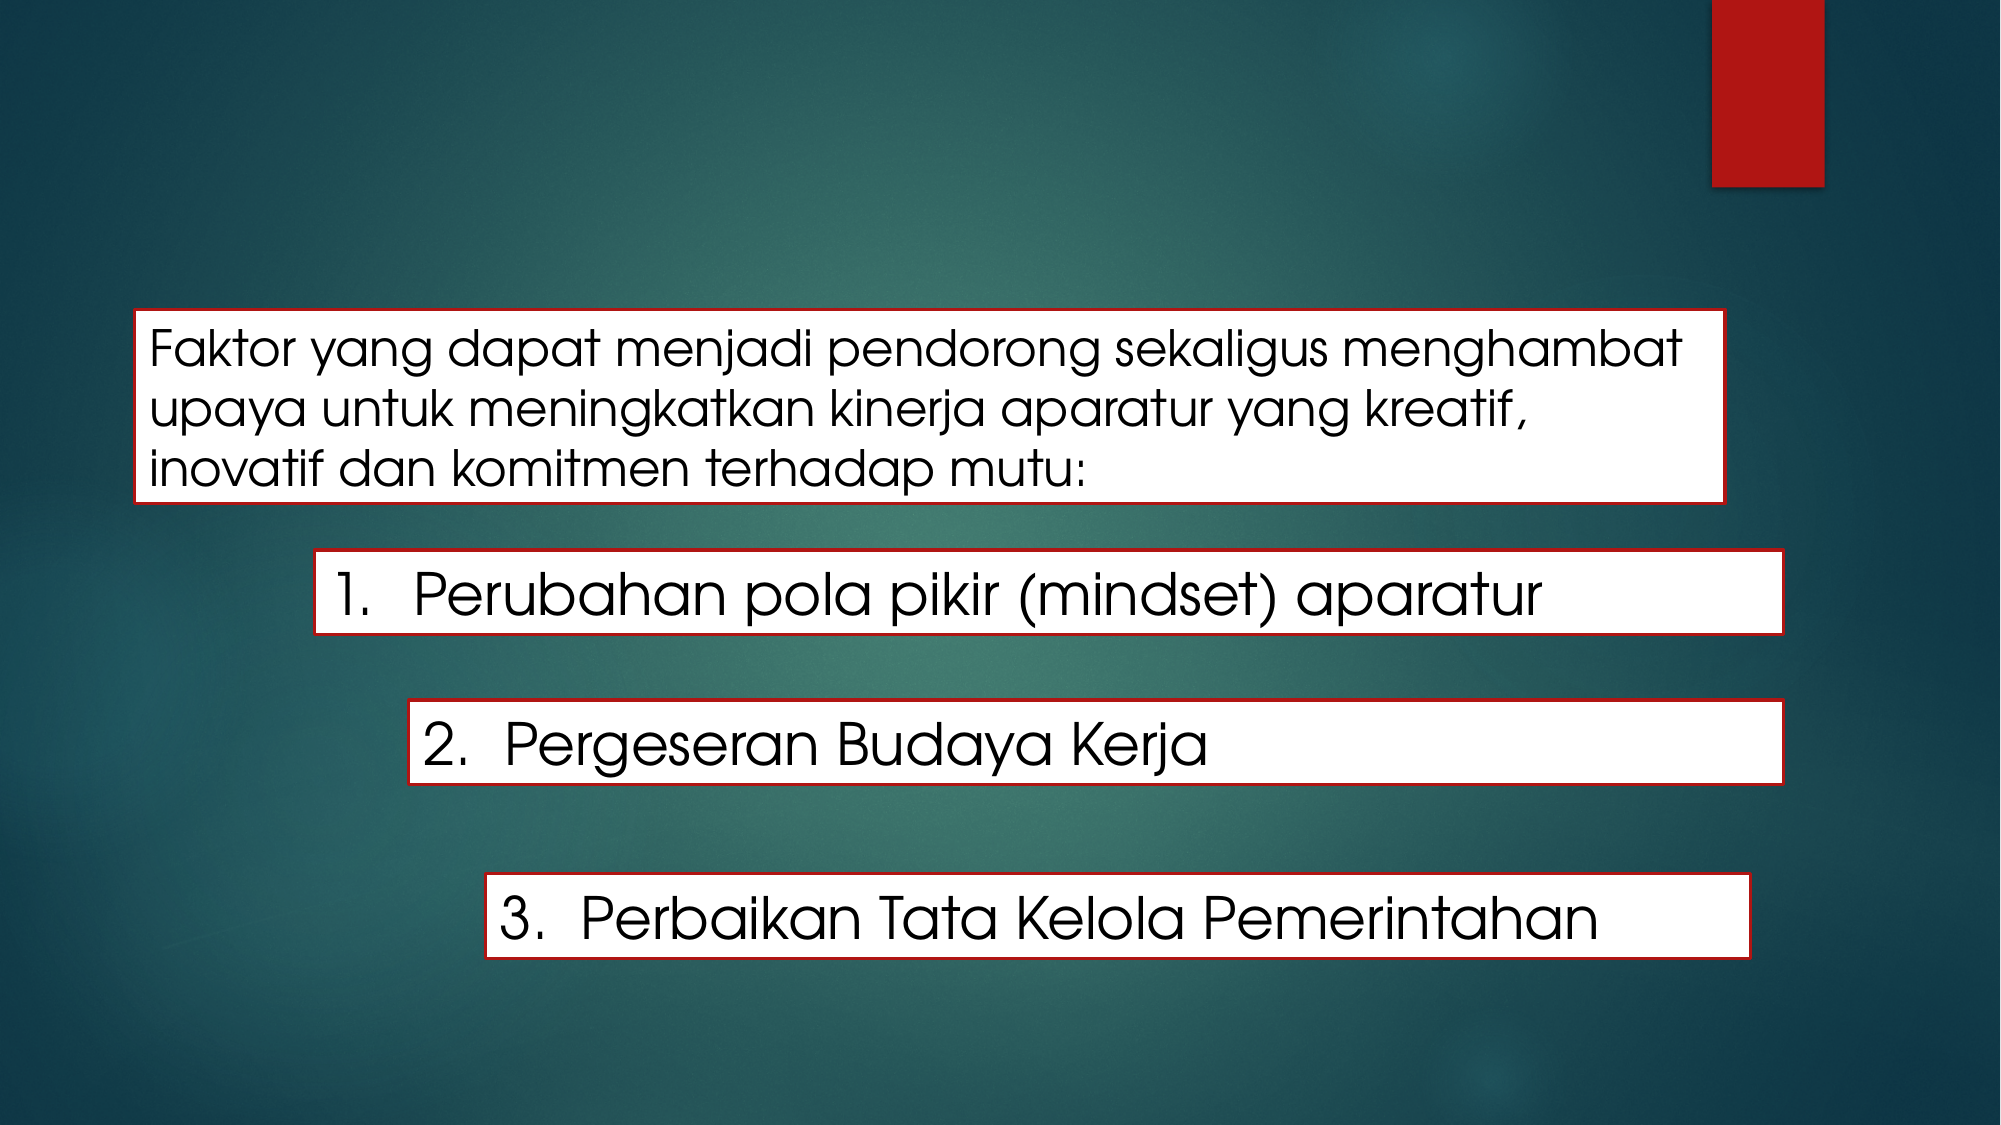

Faktor yang dapat menjadi pendorong sekaligus menghambat upaya untuk meningkatkan kinerja aparatur yang kreatif, inovatif dan komitmen terhadap mutu:
Perubahan pola pikir (mindset) aparatur
2.  Pergeseran Budaya Kerja
3.  Perbaikan Tata Kelola Pemerintahan